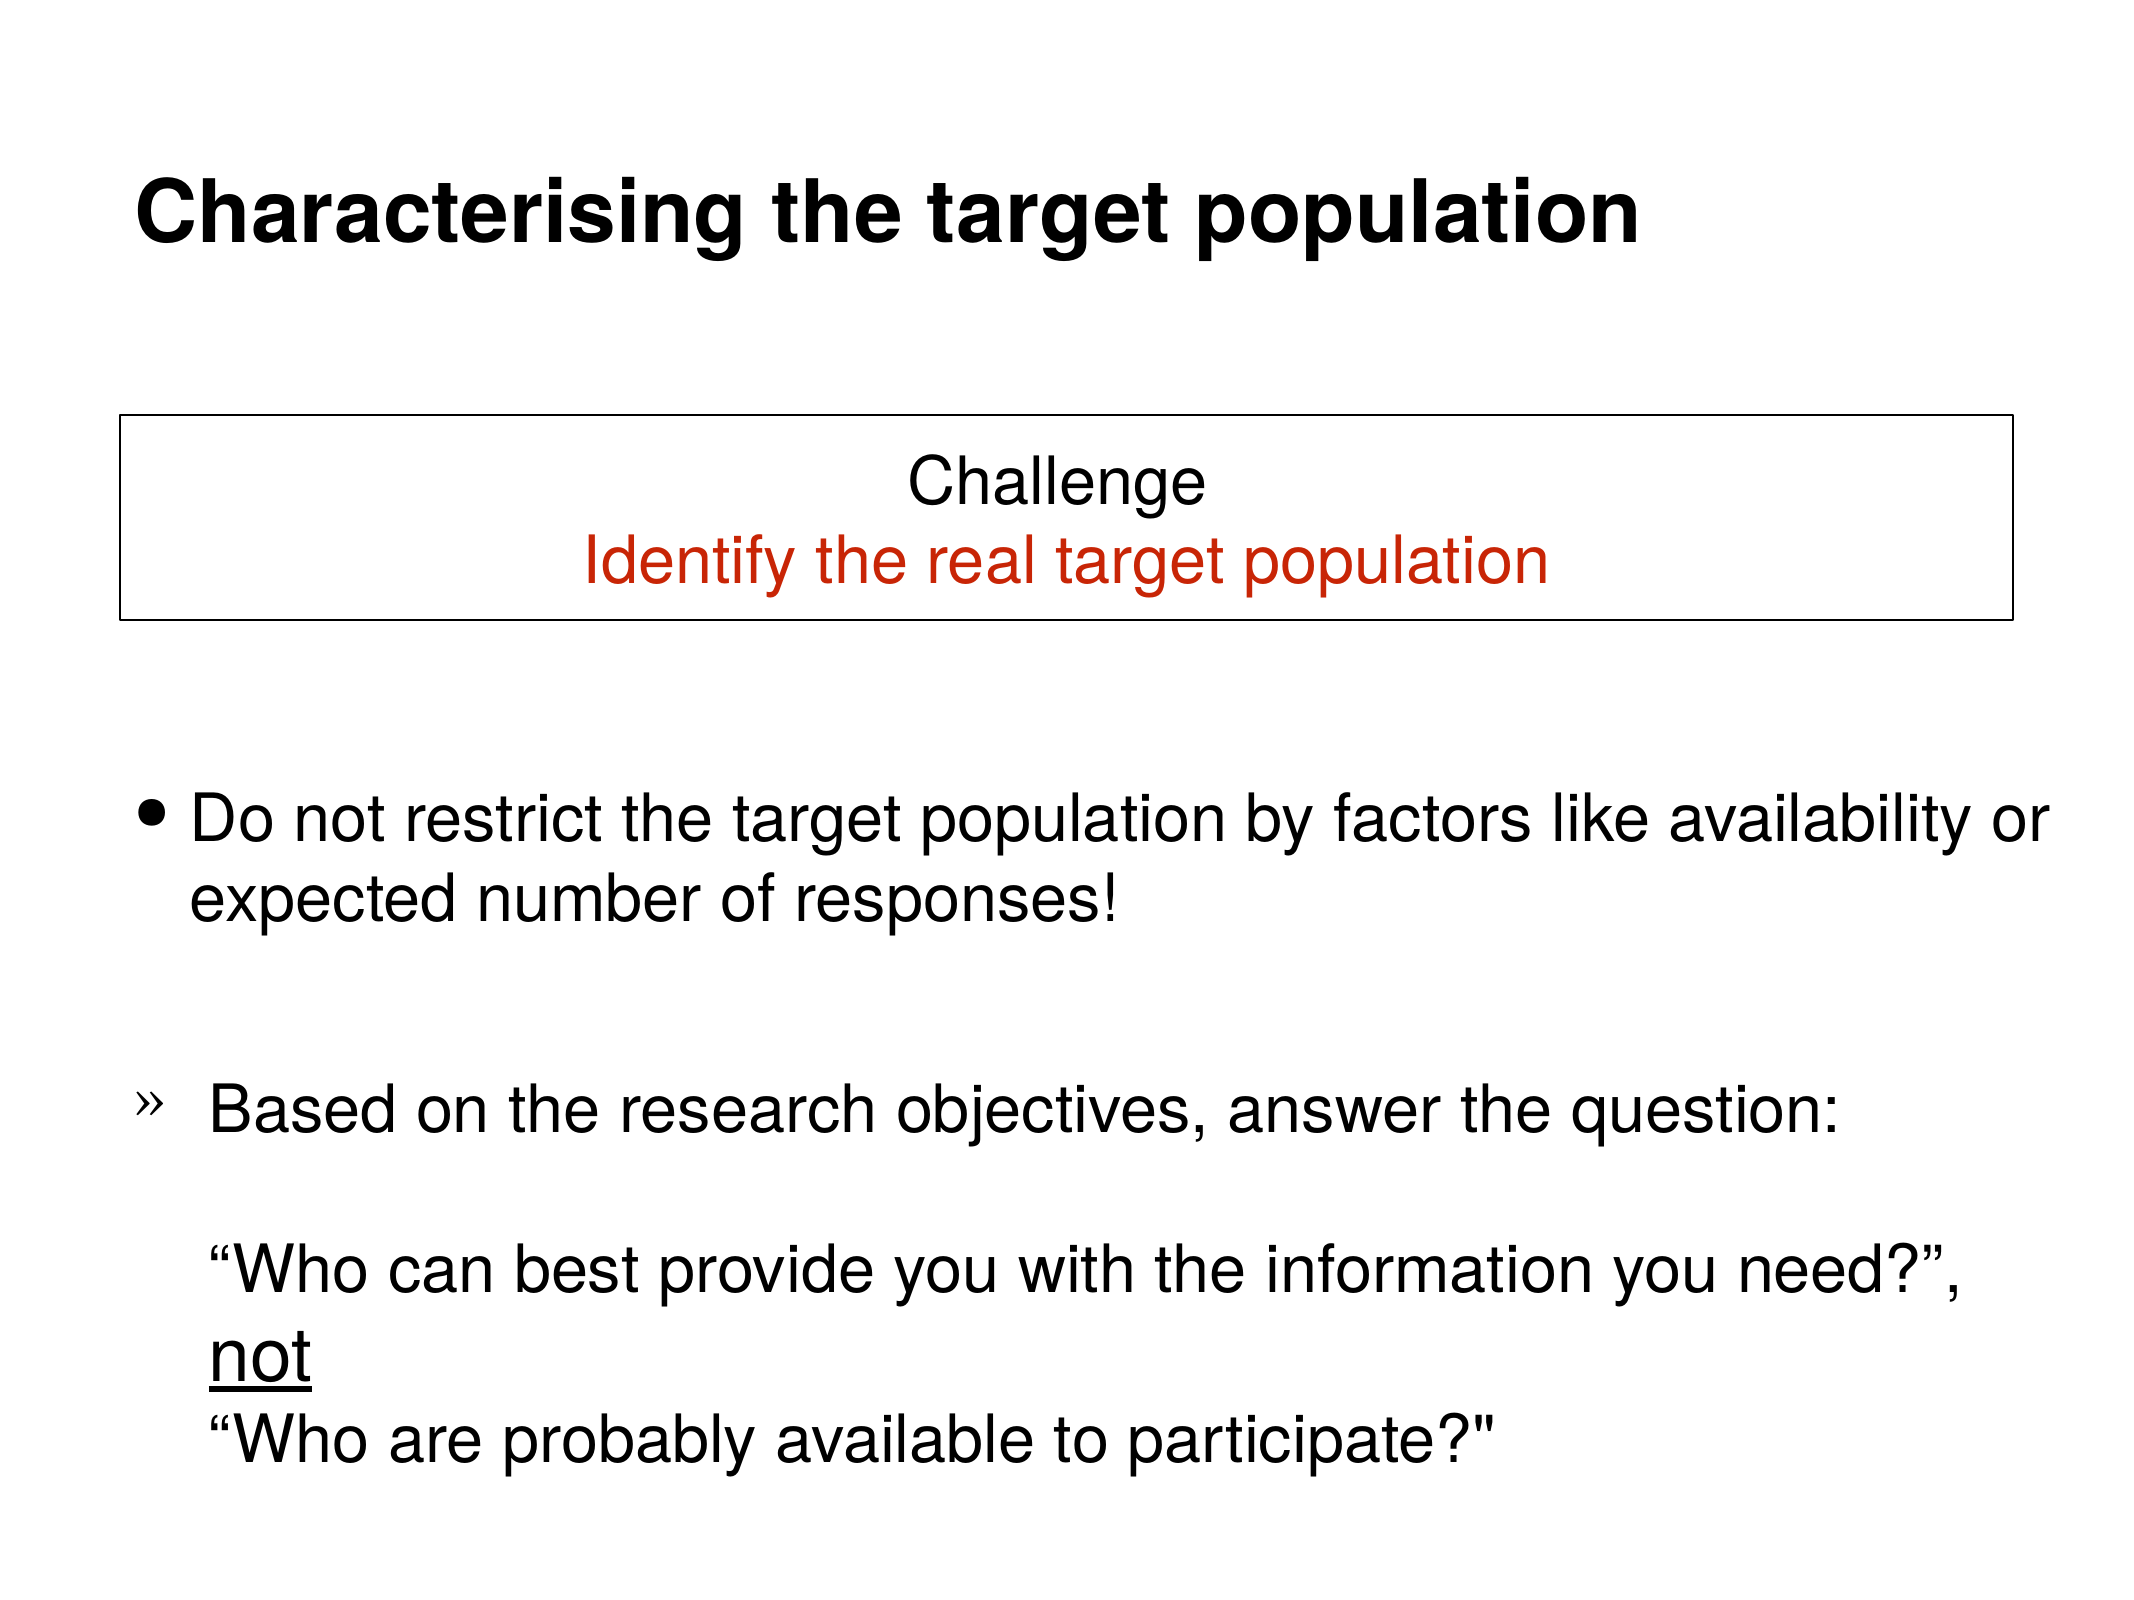

# Characterising the target population
Challenge
Identify the real target population
Do not restrict the target population by factors like availability or expected number of responses!

Based on the research objectives, answer the question:
“Who can best provide you with the information you need?”,
not
“Who are probably available to participate?"